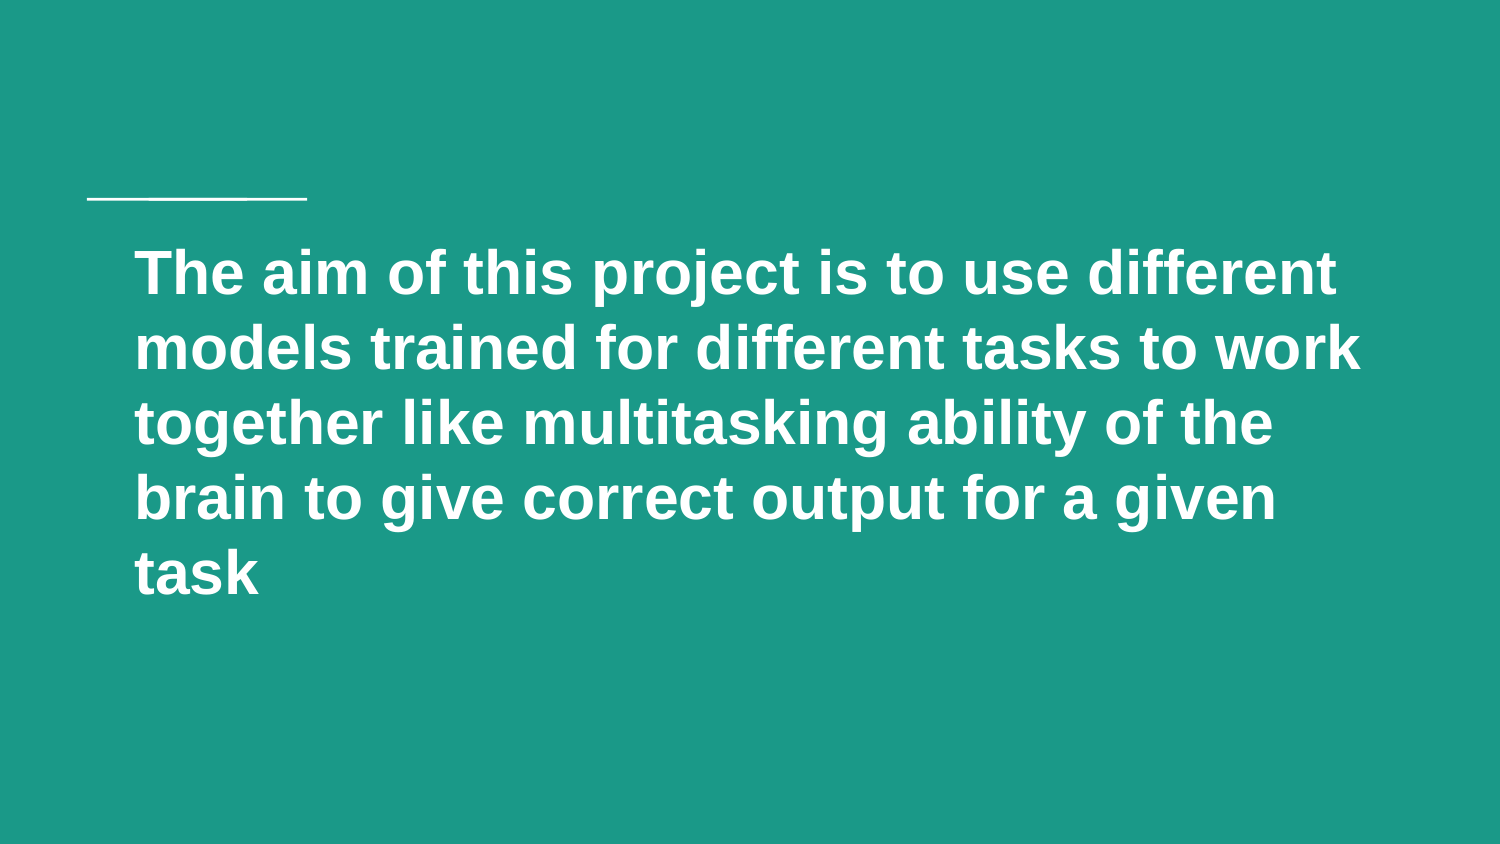

# The aim of this project is to use different models trained for different tasks to work together like multitasking ability of the brain to give correct output for a given task